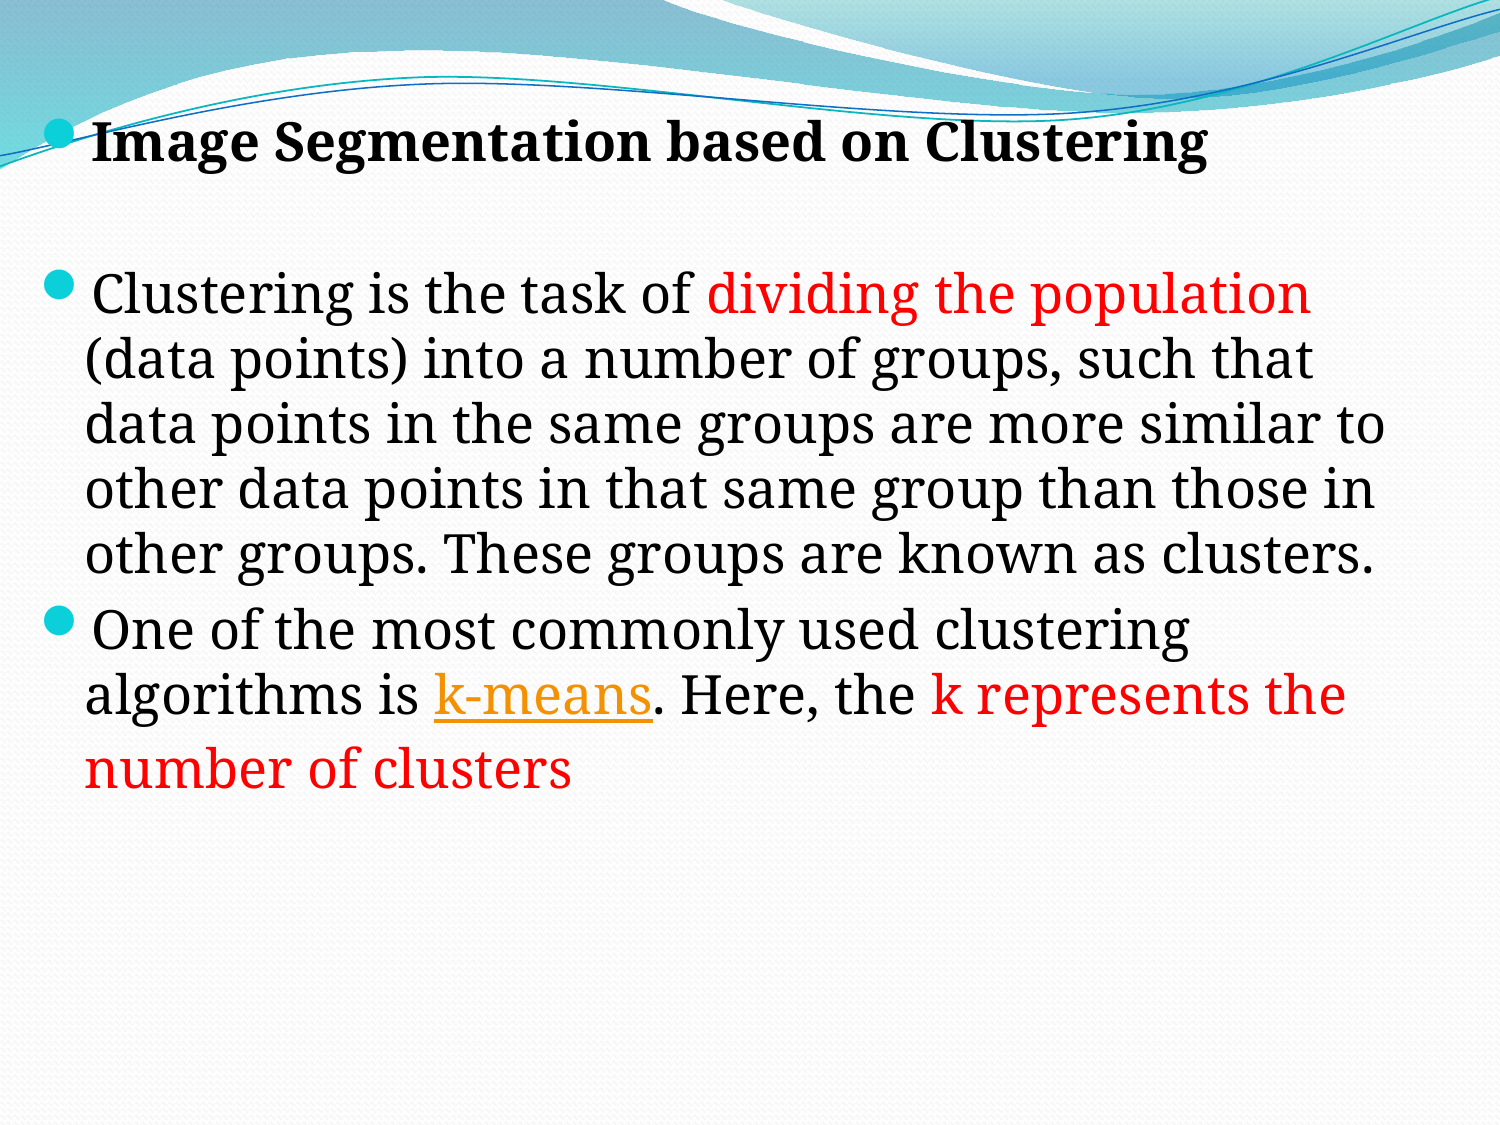

Image Segmentation based on Clustering

Clustering is the task of dividing the population (data points) into a number of groups, such that data points in the same groups are more similar to other data points in that same group than those in other groups. These groups are known as clusters.
One of the most commonly used clustering algorithms is k-means. Here, the k represents the number of clusters